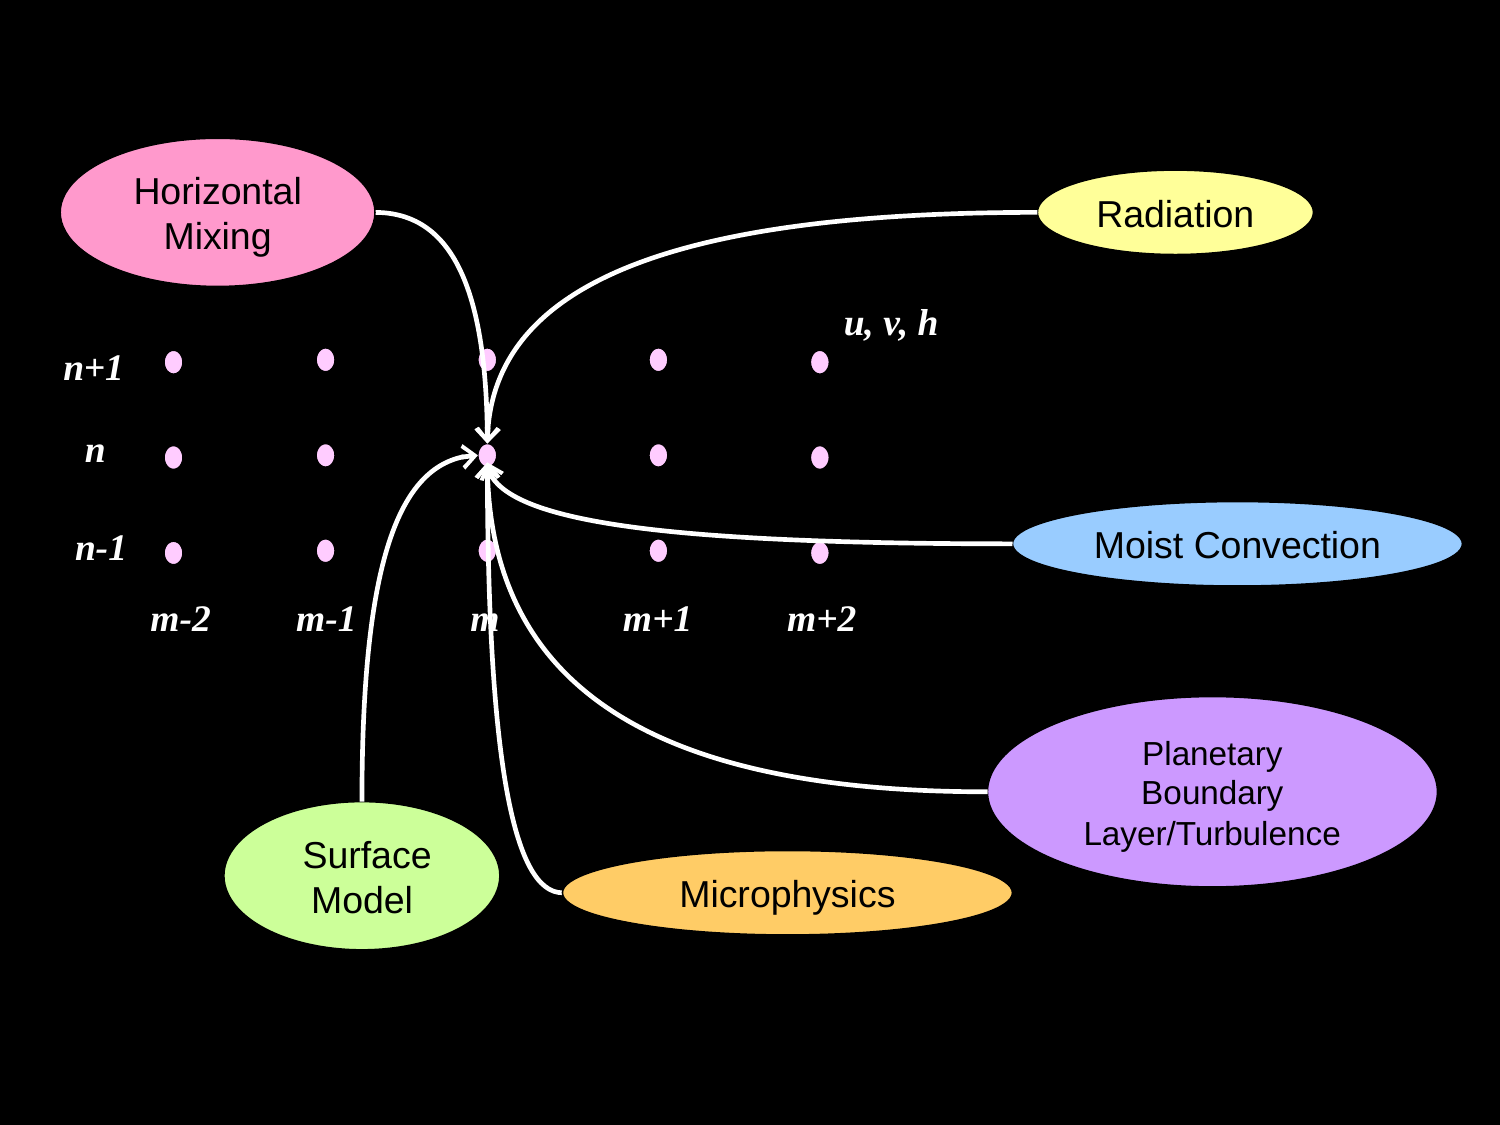

Horizontal Mixing
Radiation
u, v, h
n+1
 n
 n-1

m-2         m-1            m             m+1          m+2
Moist Convection
Planetary Boundary Layer/Turbulence
 Surface Model
Microphysics